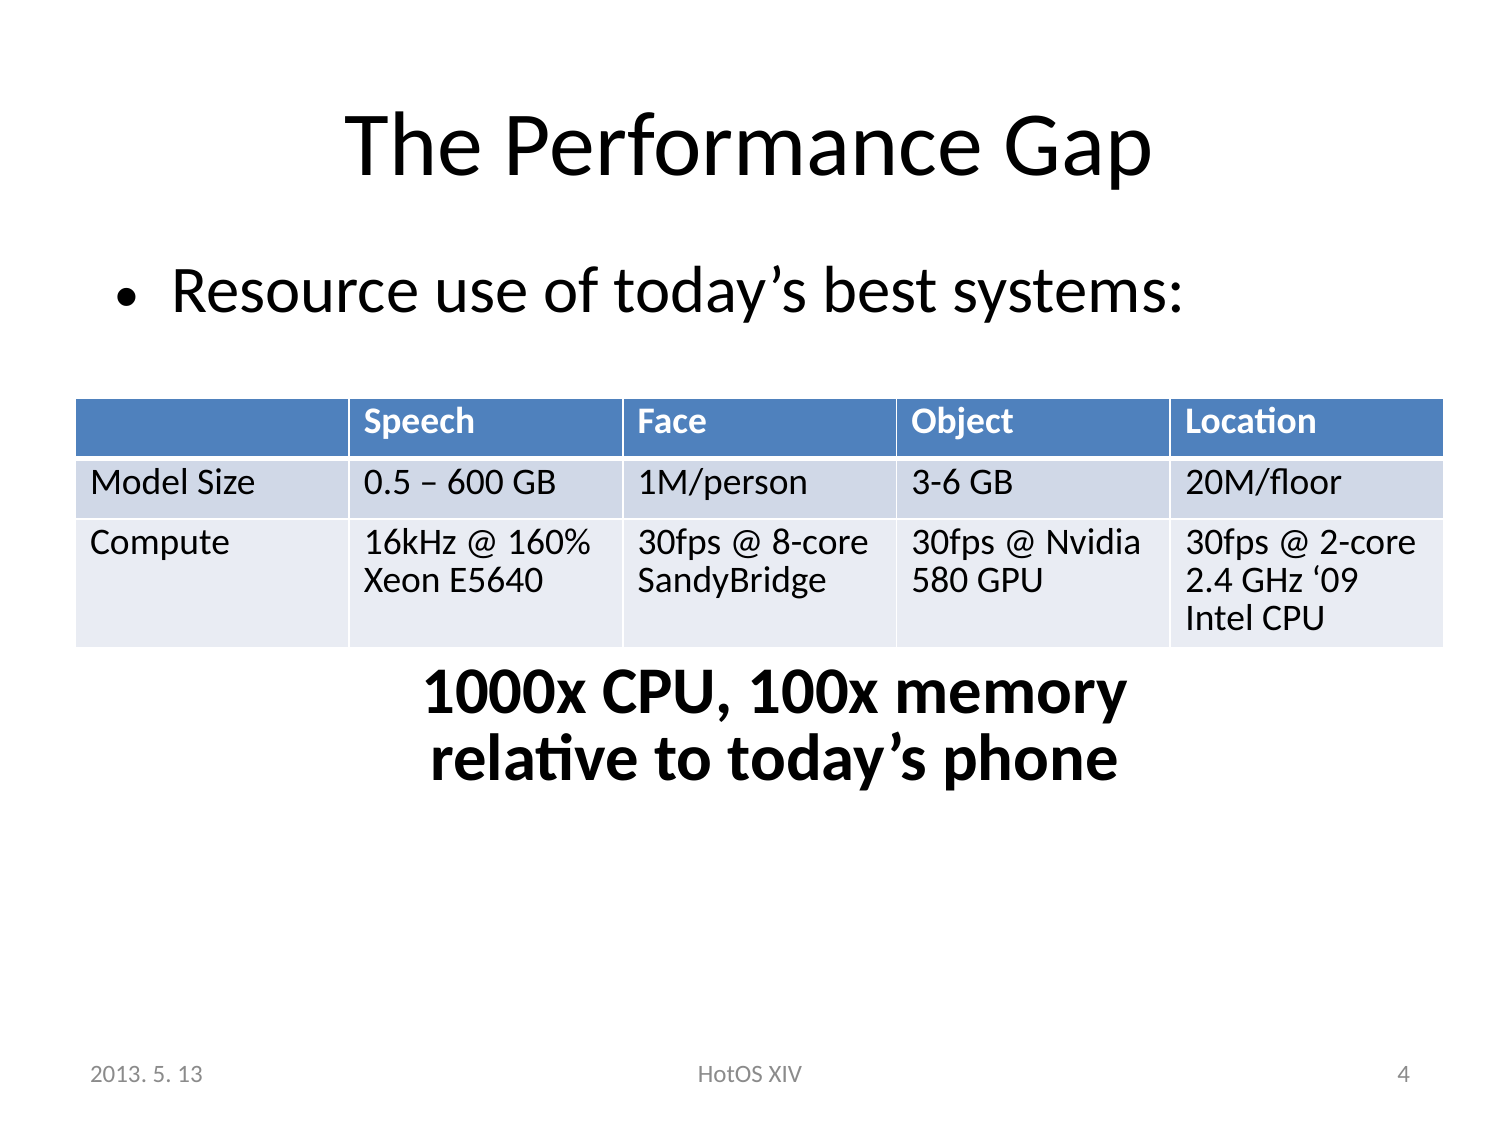

# The Performance Gap
Resource use of today’s best systems:

1000x CPU, 100x memory
relative to today’s phone

|  | Speech | Face | Object | Location |
| --- | --- | --- | --- | --- |
| Model Size | 0.5 – 600 GB | 1M/person | 3-6 GB | 20M/floor |
| Compute | 16kHz @ 160% Xeon E5640 | 30fps @ 8-core SandyBridge | 30fps @ Nvidia 580 GPU | 30fps @ 2-core 2.4 GHz ‘09 Intel CPU |
2013. 5. 13
HotOS XIV
4